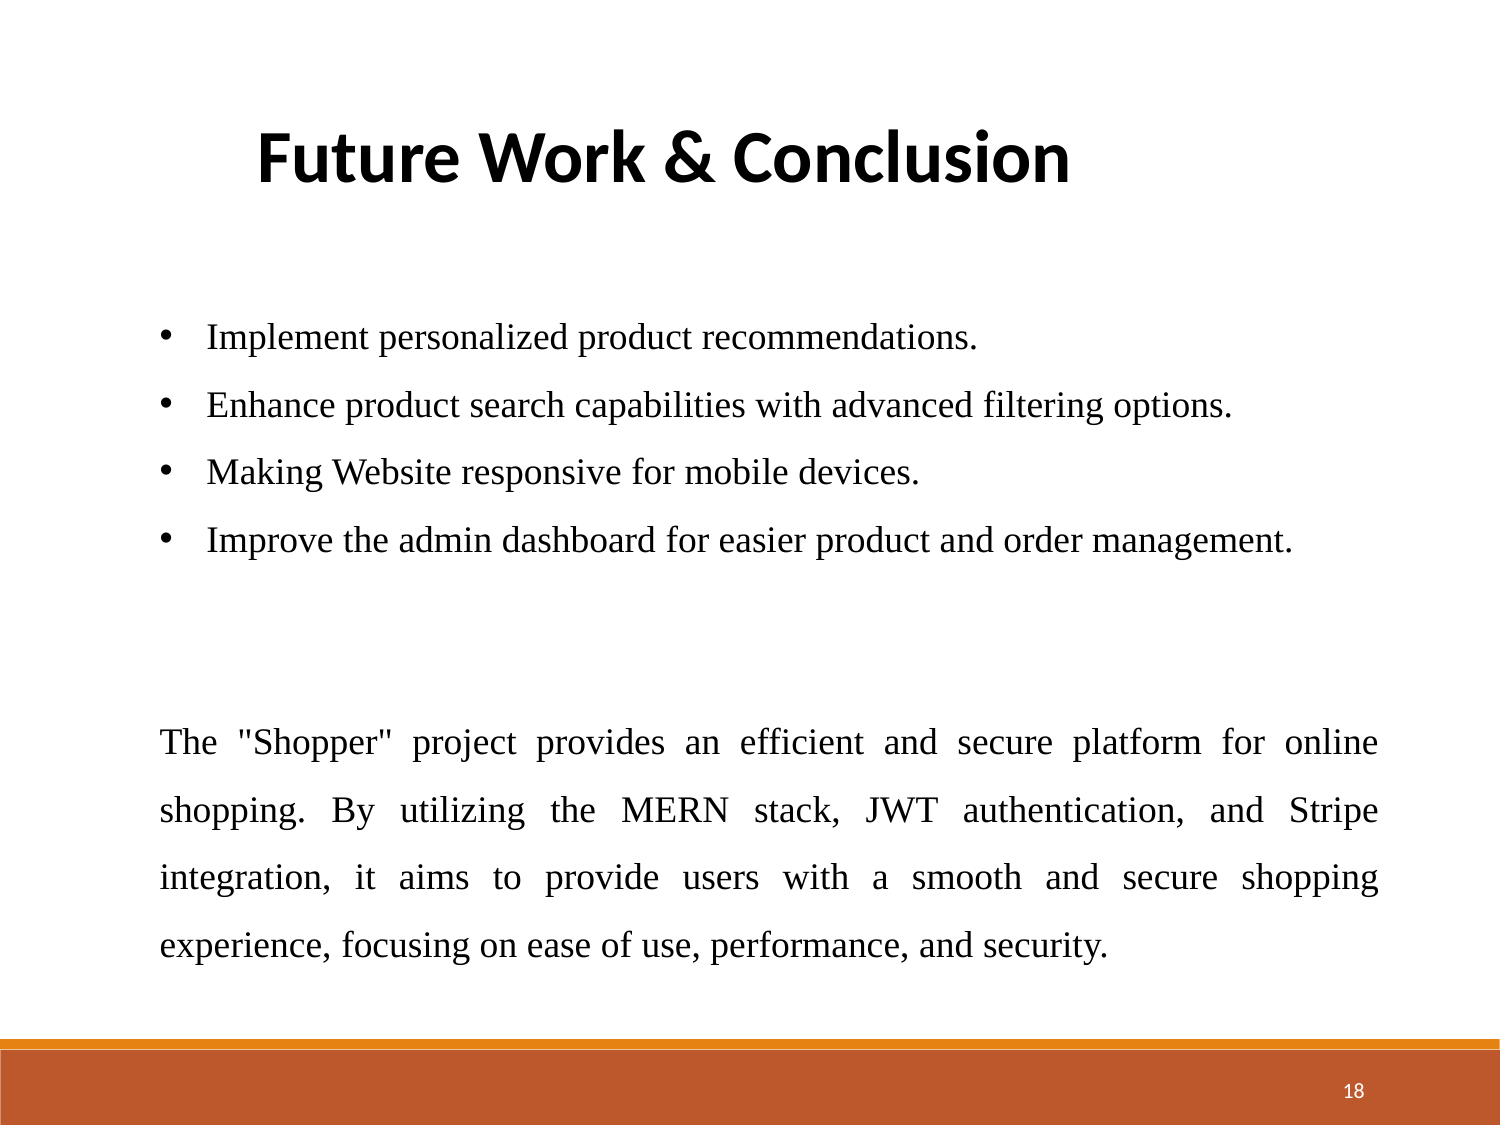

Future Work & Conclusion

Implement personalized product recommendations.
Enhance product search capabilities with advanced filtering options.
Making Website responsive for mobile devices.
Improve the admin dashboard for easier product and order management.

The "Shopper" project provides an efficient and secure platform for online shopping. By utilizing the MERN stack, JWT authentication, and Stripe integration, it aims to provide users with a smooth and secure shopping experience, focusing on ease of use, performance, and security.
18